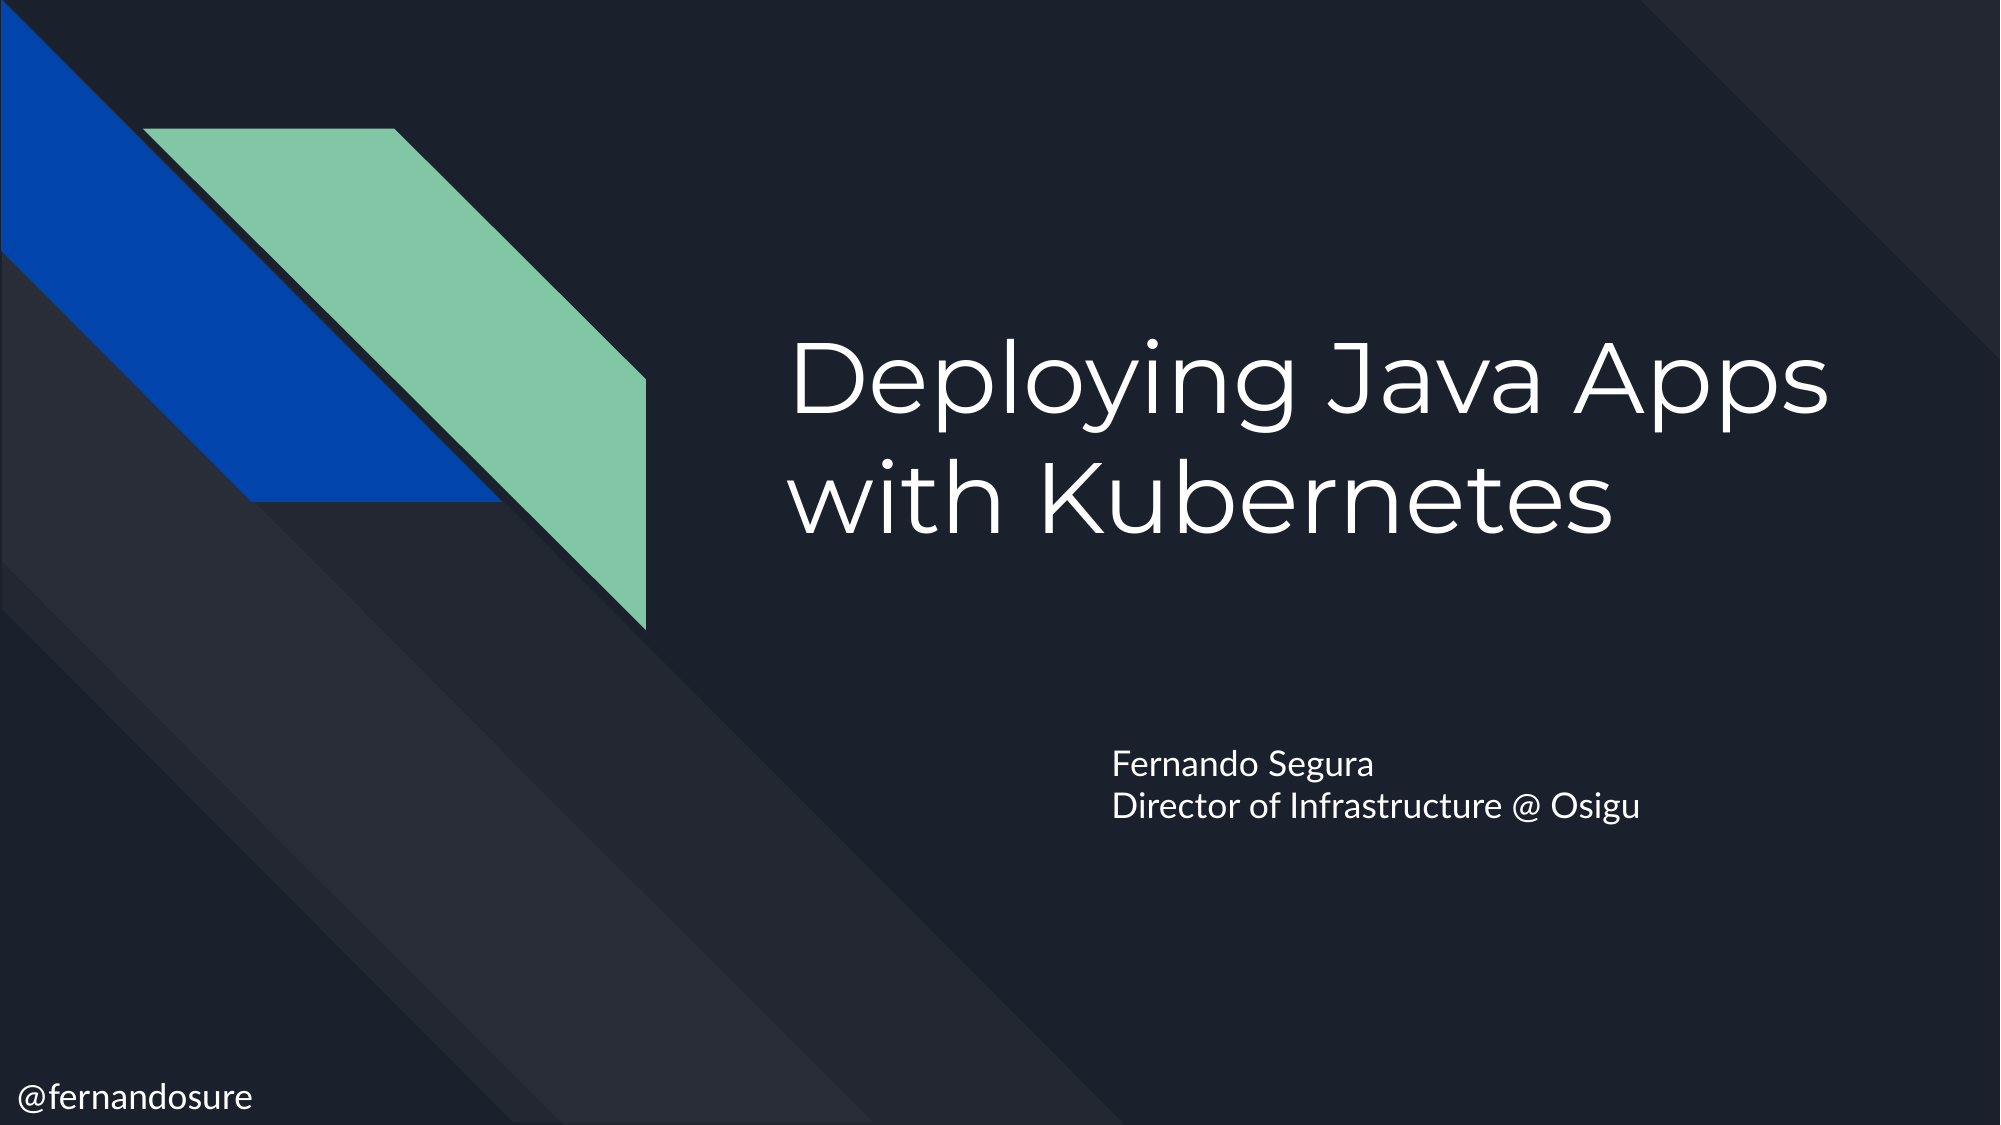

# Deploying Java Apps with Kubernetes
Fernando Segura
Director of Infrastructure @ Osigu
@fernandosure